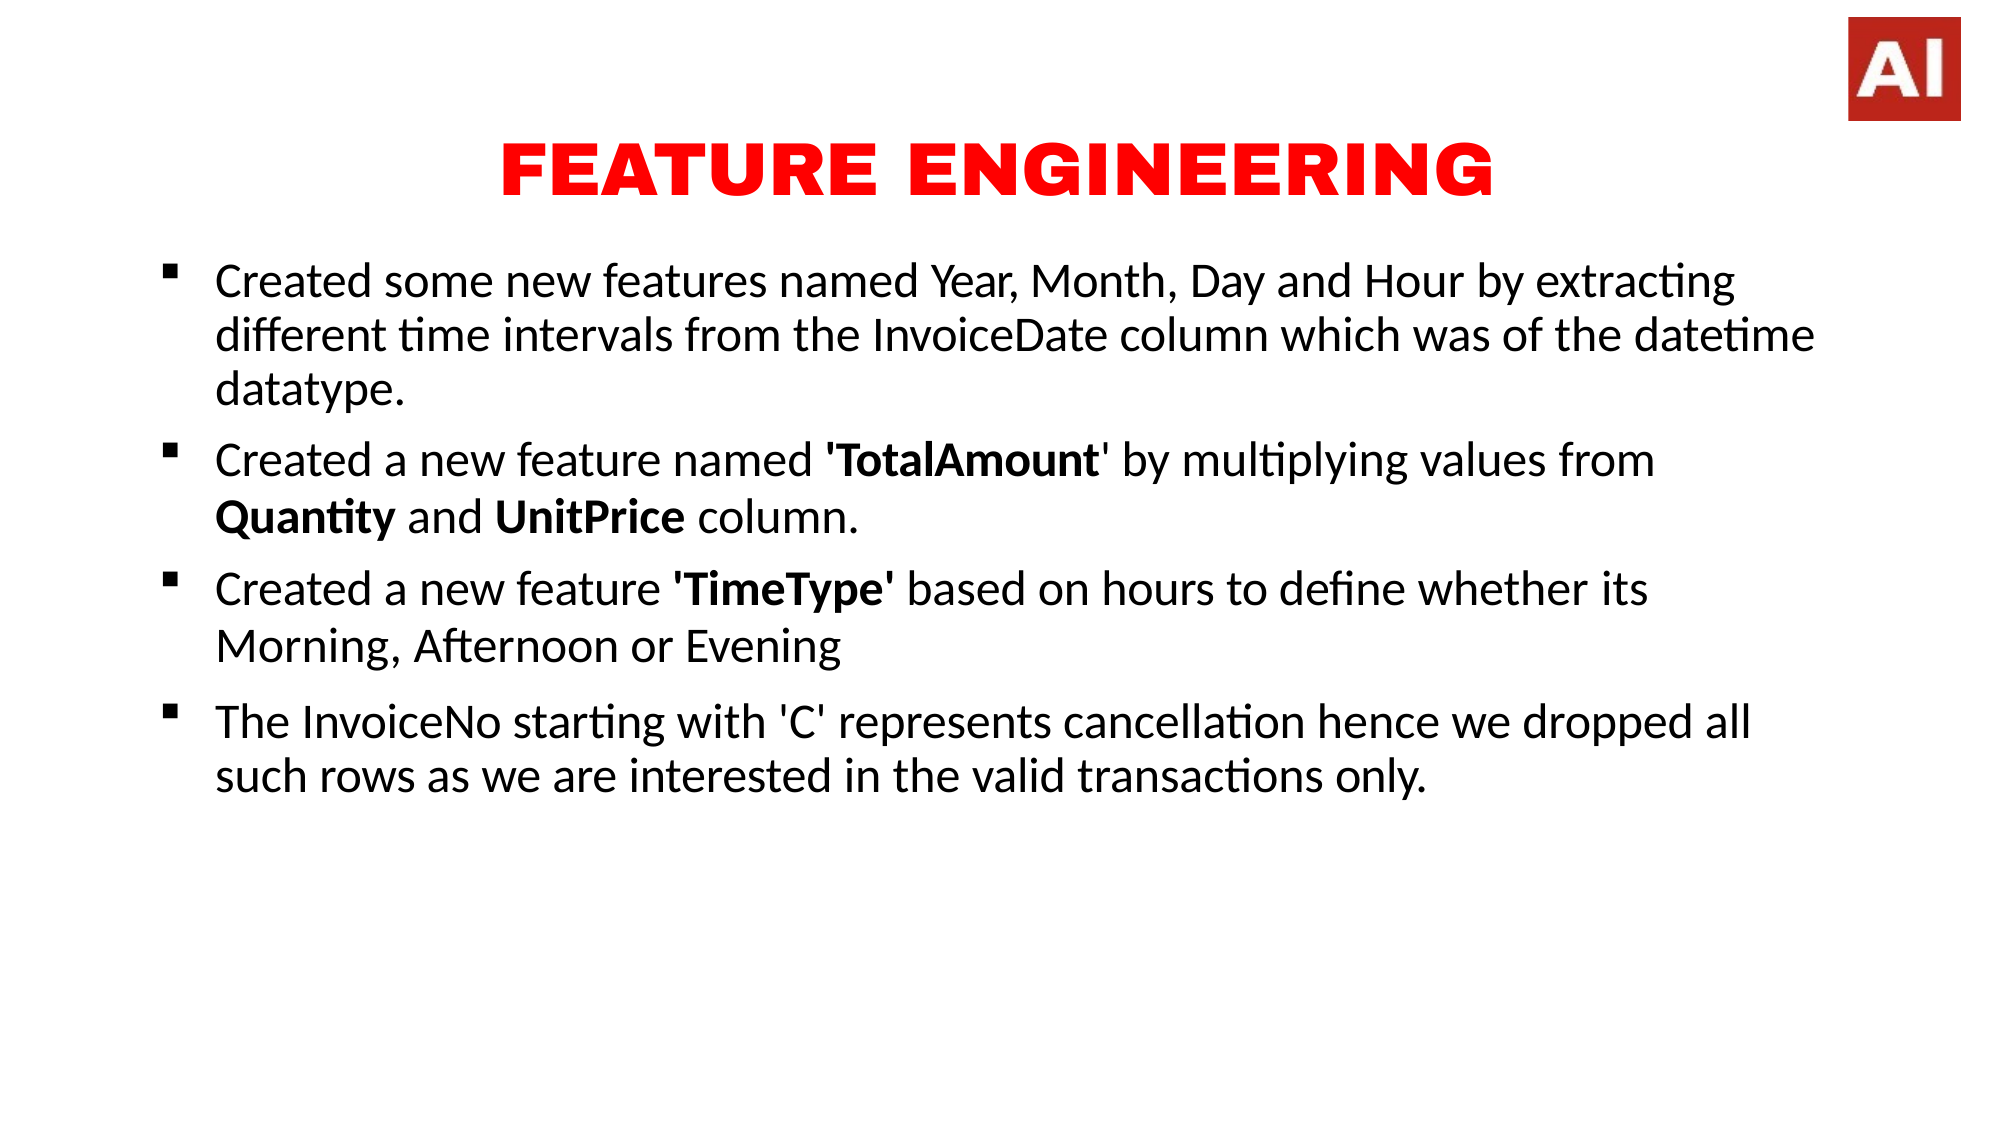

# FEATURE ENGINEERING
Created some new features named Year, Month, Day and Hour by extracting  different time intervals from the InvoiceDate column which was of the datetime  datatype.
Created a new feature named 'TotalAmount' by multiplying values from
Quantity and UnitPrice column.
Created a new feature 'TimeType' based on hours to define whether its
Morning, Afternoon or Evening
The InvoiceNo starting with 'C' represents cancellation hence we dropped all  such rows as we are interested in the valid transactions only.